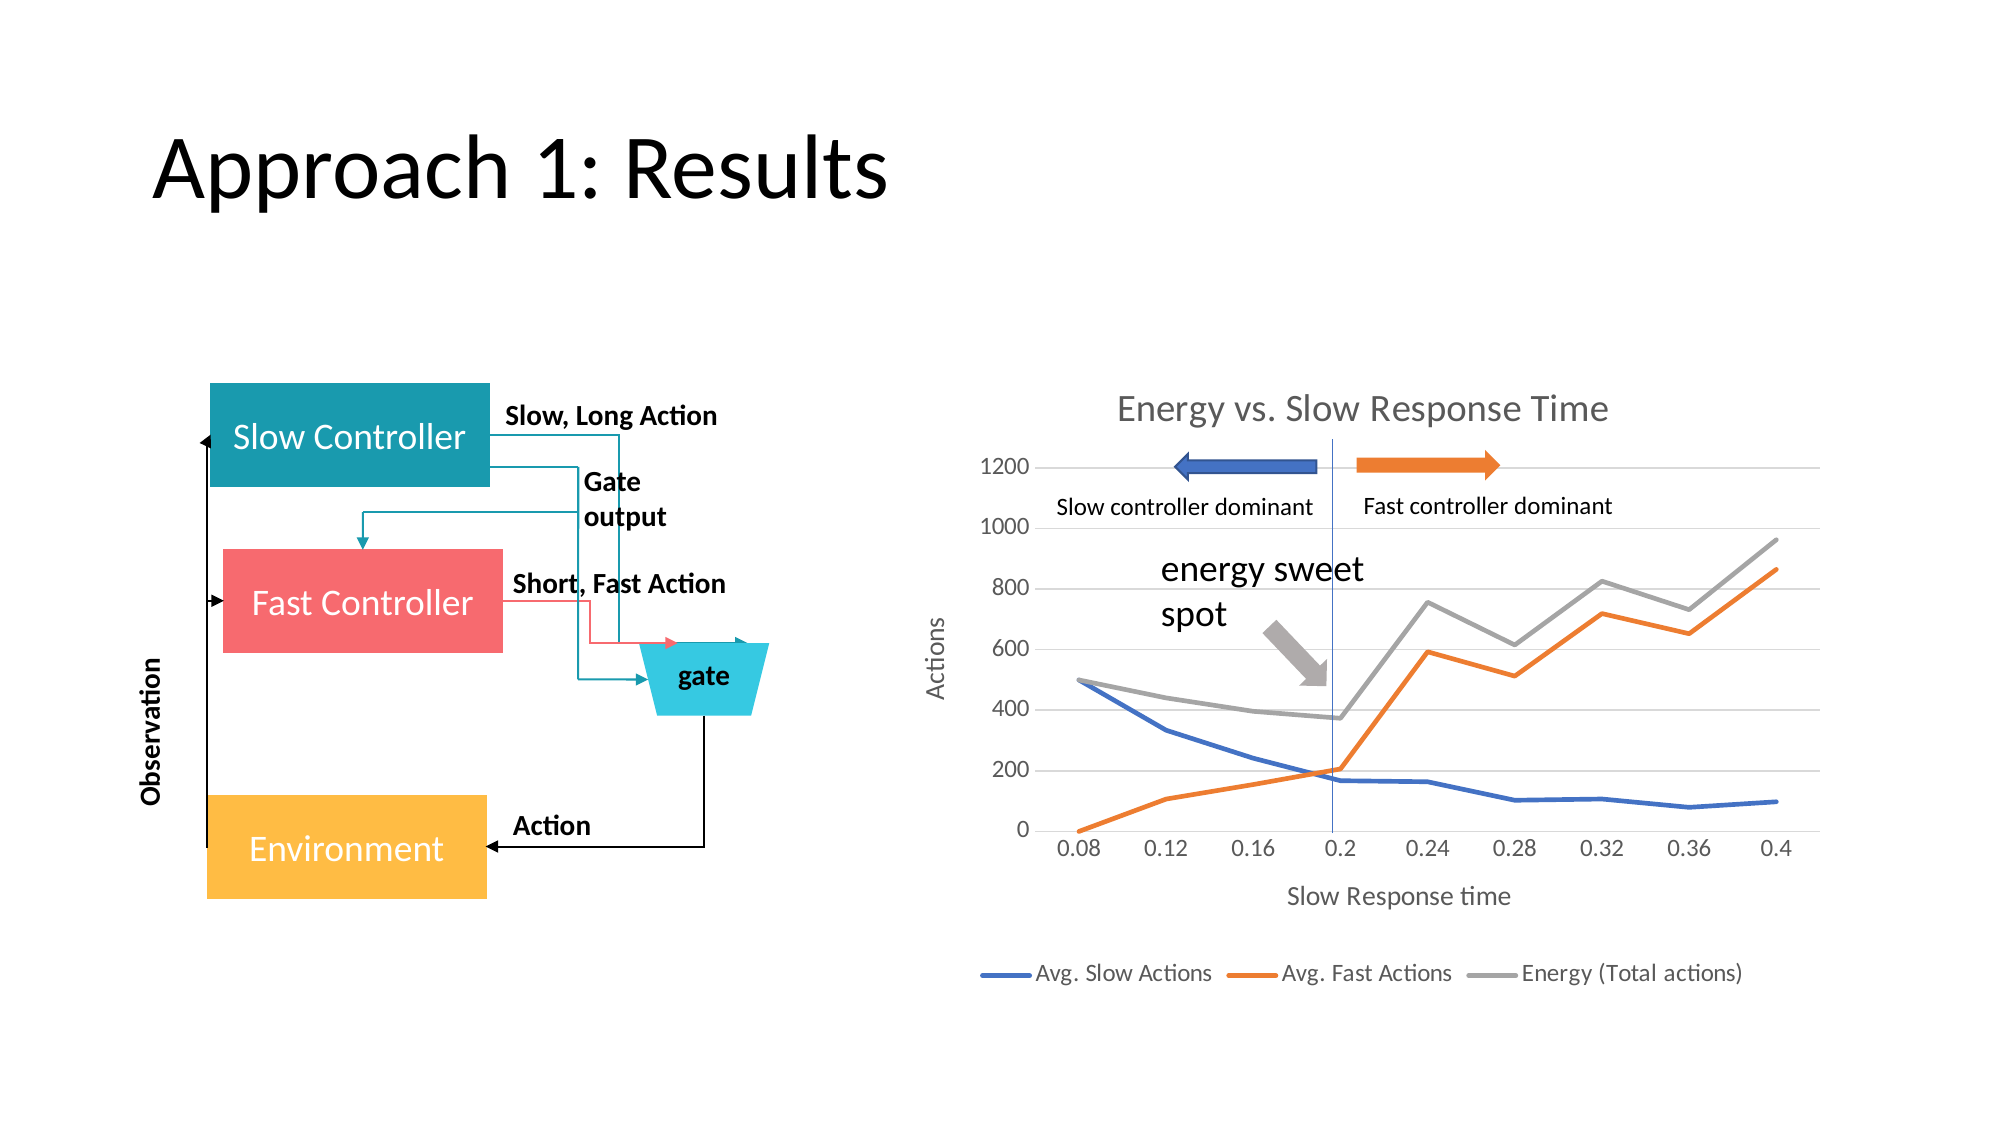

# Approach 1: Results

### Chart: Energy vs. Slow Response Time

| Category | Avg. Slow Actions | Avg. Fast Actions | Energy (Total actions) |
|---|---|---|---|
| 0.08 | 500.0 | 0.0 | 500.0 |
| 0.12 | 334.0 | 106.66 | 440.65999999999997 |
| 0.16 | 241.74 | 154.66 | 396.4 |
| 0.2 | 167.28 | 206.12 | 373.4 |
| 0.24 | 163.86 | 593.16 | 757.02 |
| 0.28000000000000003 | 102.86 | 512.8 | 615.66 |
| 0.32 | 106.94 | 719.36 | 826.3 |
| 0.36 | 79.5 | 652.76 | 732.26 |
| 0.4 | 97.8 | 865.2 | 963.0 |
Slow Controller
Slow, Long Action

Gate output
Fast controller dominant
Slow controller dominant
energy sweet spot
Fast Controller
Short, Fast Action

gate

Observation

Action
Environment